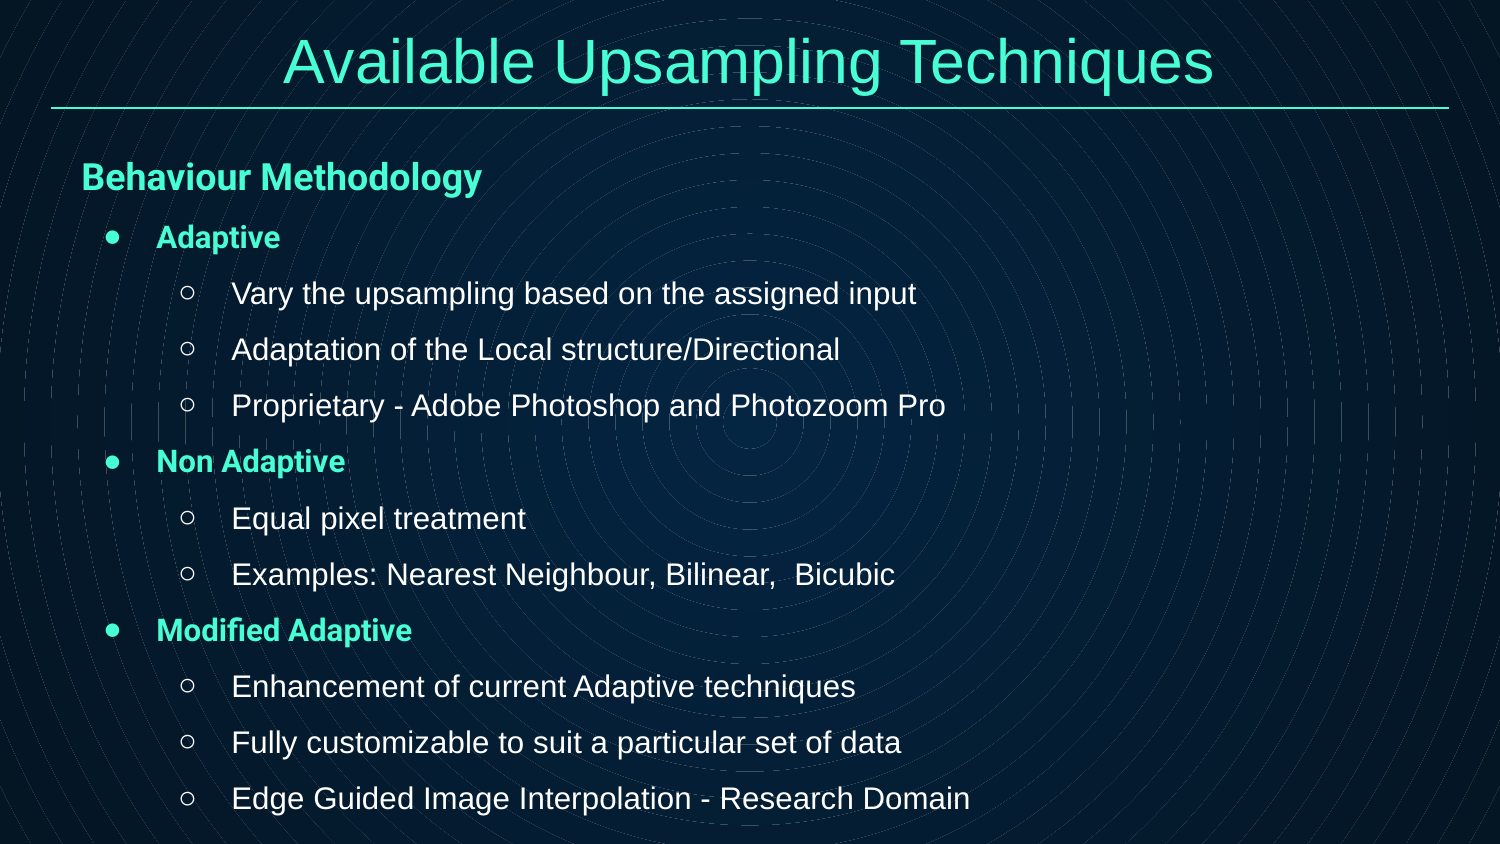

# Available Upsampling Techniques
Behaviour Methodology
Adaptive
Vary the upsampling based on the assigned input
Adaptation of the Local structure/Directional
Proprietary - Adobe Photoshop and Photozoom Pro
Non Adaptive
Equal pixel treatment
Examples: Nearest Neighbour, Bilinear,  Bicubic
Modified Adaptive
Enhancement of current Adaptive techniques
Fully customizable to suit a particular set of data
Edge Guided Image Interpolation - Research Domain